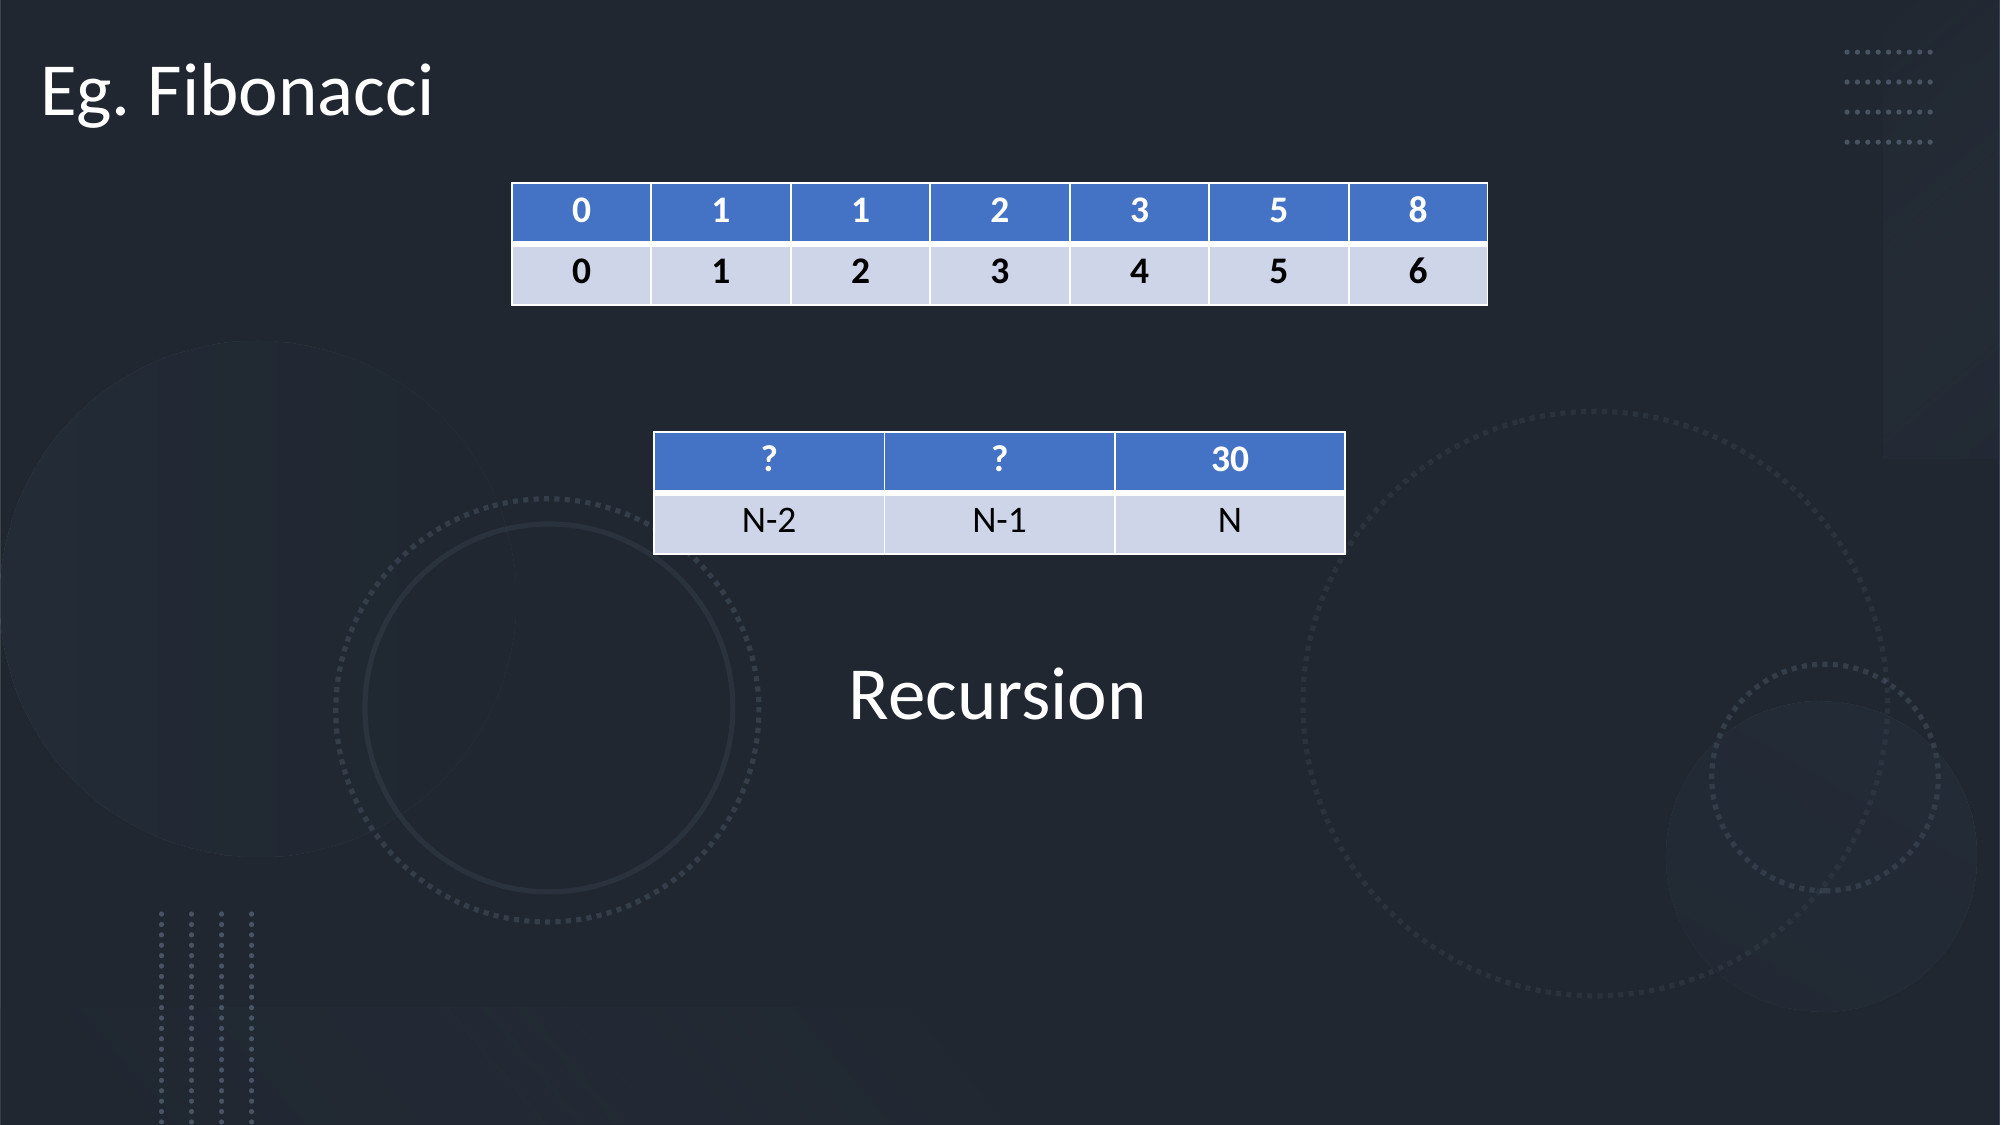

Eg. Fibonacci

| 0 | 1 | 1 | 2 | 3 | 5 | 8 |
| --- | --- | --- | --- | --- | --- | --- |
| 0 | 1 | 2 | 3 | 4 | 5 | 6 |

| ? | ? | 30 |
| --- | --- | --- |
| N-2 | N-1 | N |
Recursion